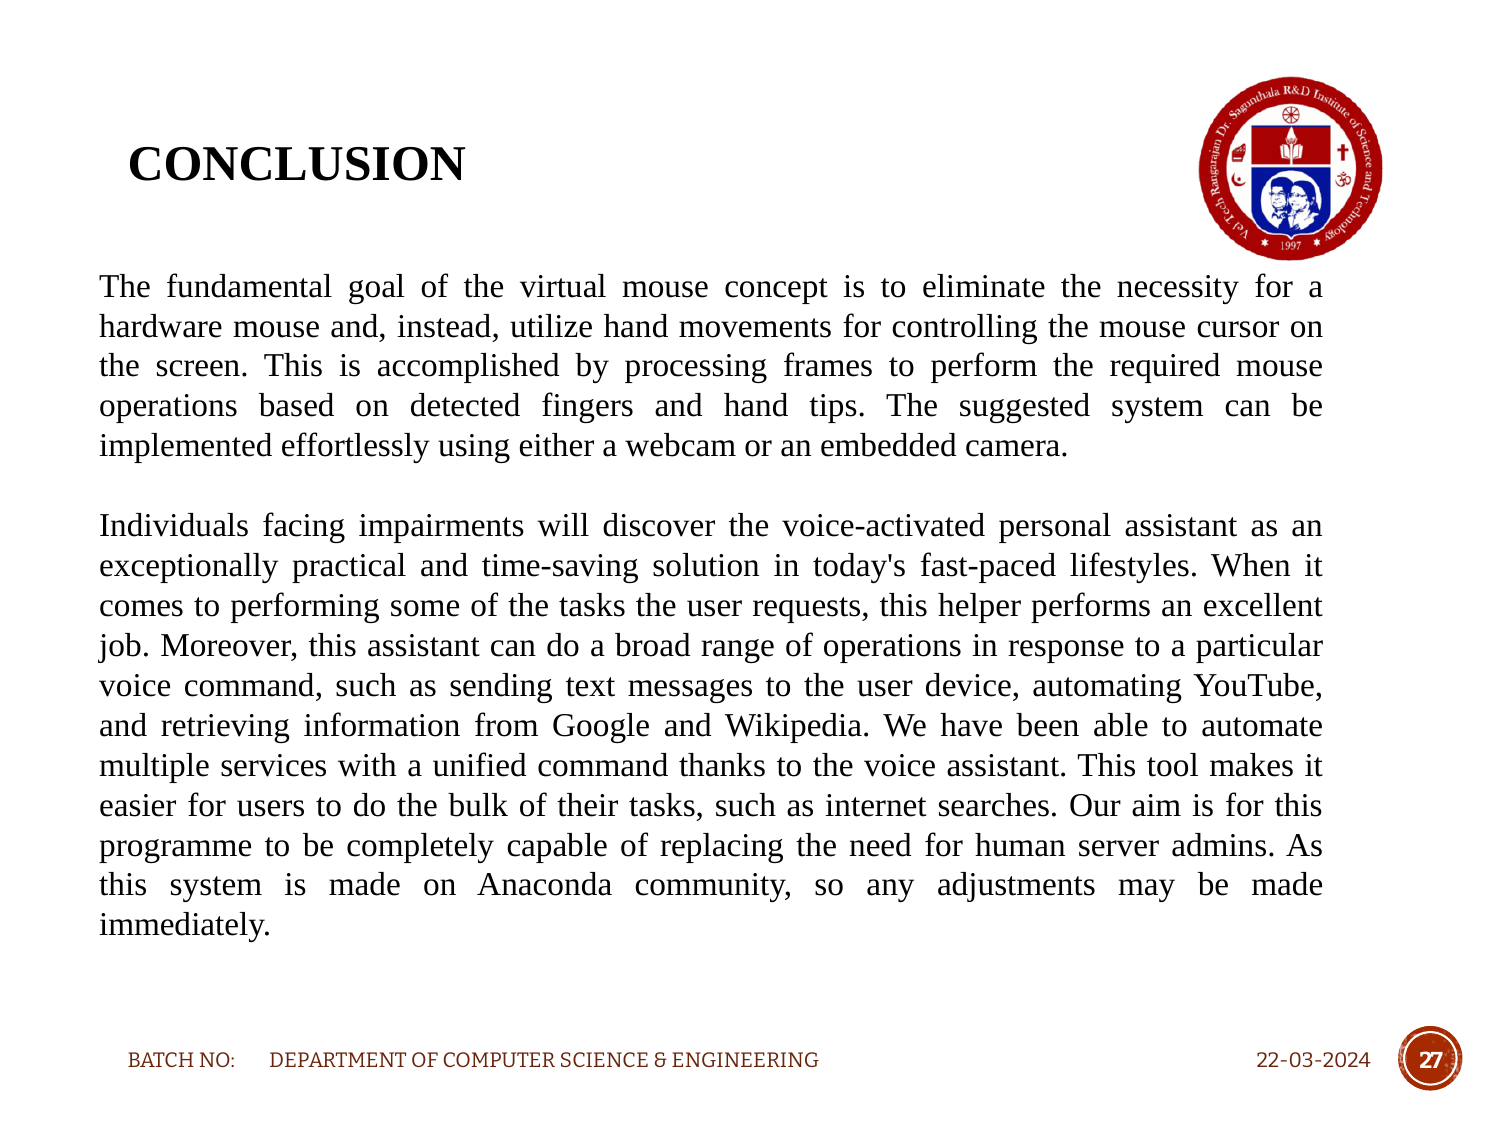

# CONCLUSION
The fundamental goal of the virtual mouse concept is to eliminate the necessity for a hardware mouse and, instead, utilize hand movements for controlling the mouse cursor on the screen. This is accomplished by processing frames to perform the required mouse operations based on detected fingers and hand tips. The suggested system can be implemented effortlessly using either a webcam or an embedded camera.

Individuals facing impairments will discover the voice-activated personal assistant as an exceptionally practical and time-saving solution in today's fast-paced lifestyles. When it comes to performing some of the tasks the user requests, this helper performs an excellent job. Moreover, this assistant can do a broad range of operations in response to a particular voice command, such as sending text messages to the user device, automating YouTube, and retrieving information from Google and Wikipedia. We have been able to automate multiple services with a unified command thanks to the voice assistant. This tool makes it easier for users to do the bulk of their tasks, such as internet searches. Our aim is for this programme to be completely capable of replacing the need for human server admins. As this system is made on Anaconda community, so any adjustments may be made immediately.

BATCH NO:        DEPARTMENT OF COMPUTER SCIENCE & ENGINEERING
22-03-2024
27